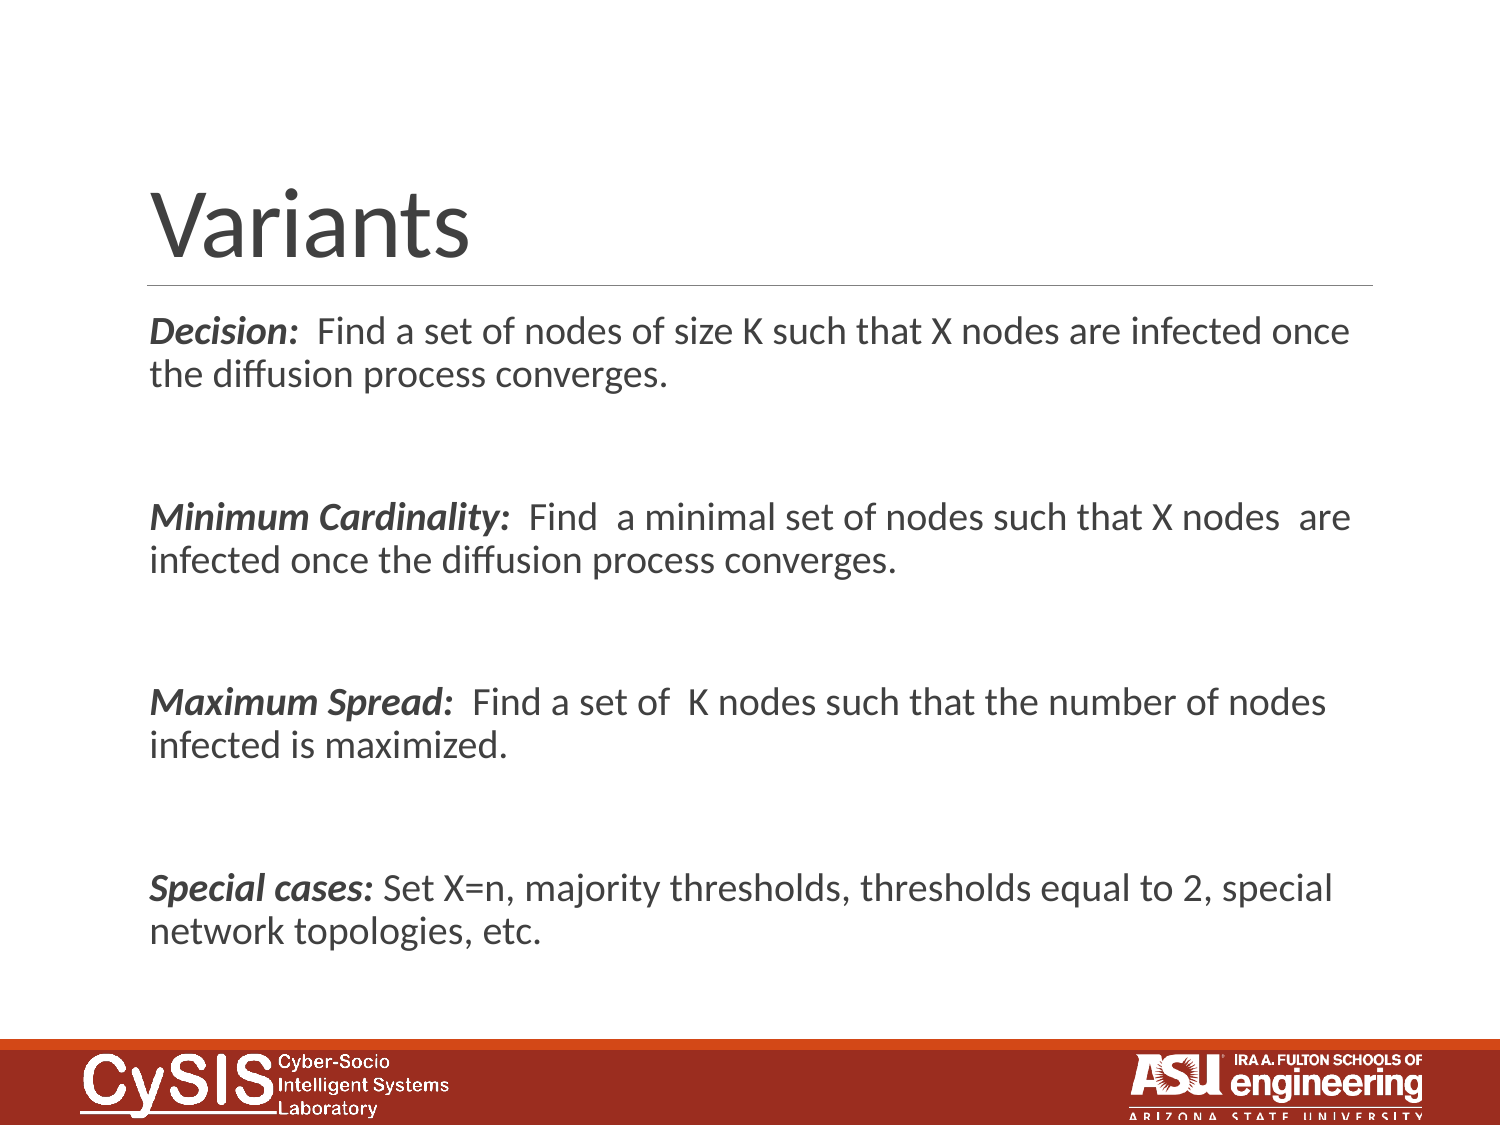

# Variants
Decision:  Find a set of nodes of size K such that X nodes are infected once the diffusion process converges.

Minimum Cardinality:  Find  a minimal set of nodes such that X nodes  are infected once the diffusion process converges.

Maximum Spread:  Find a set of  K nodes such that the number of nodes infected is maximized.

Special cases: Set X=n, majority thresholds, thresholds equal to 2, special network topologies, etc.